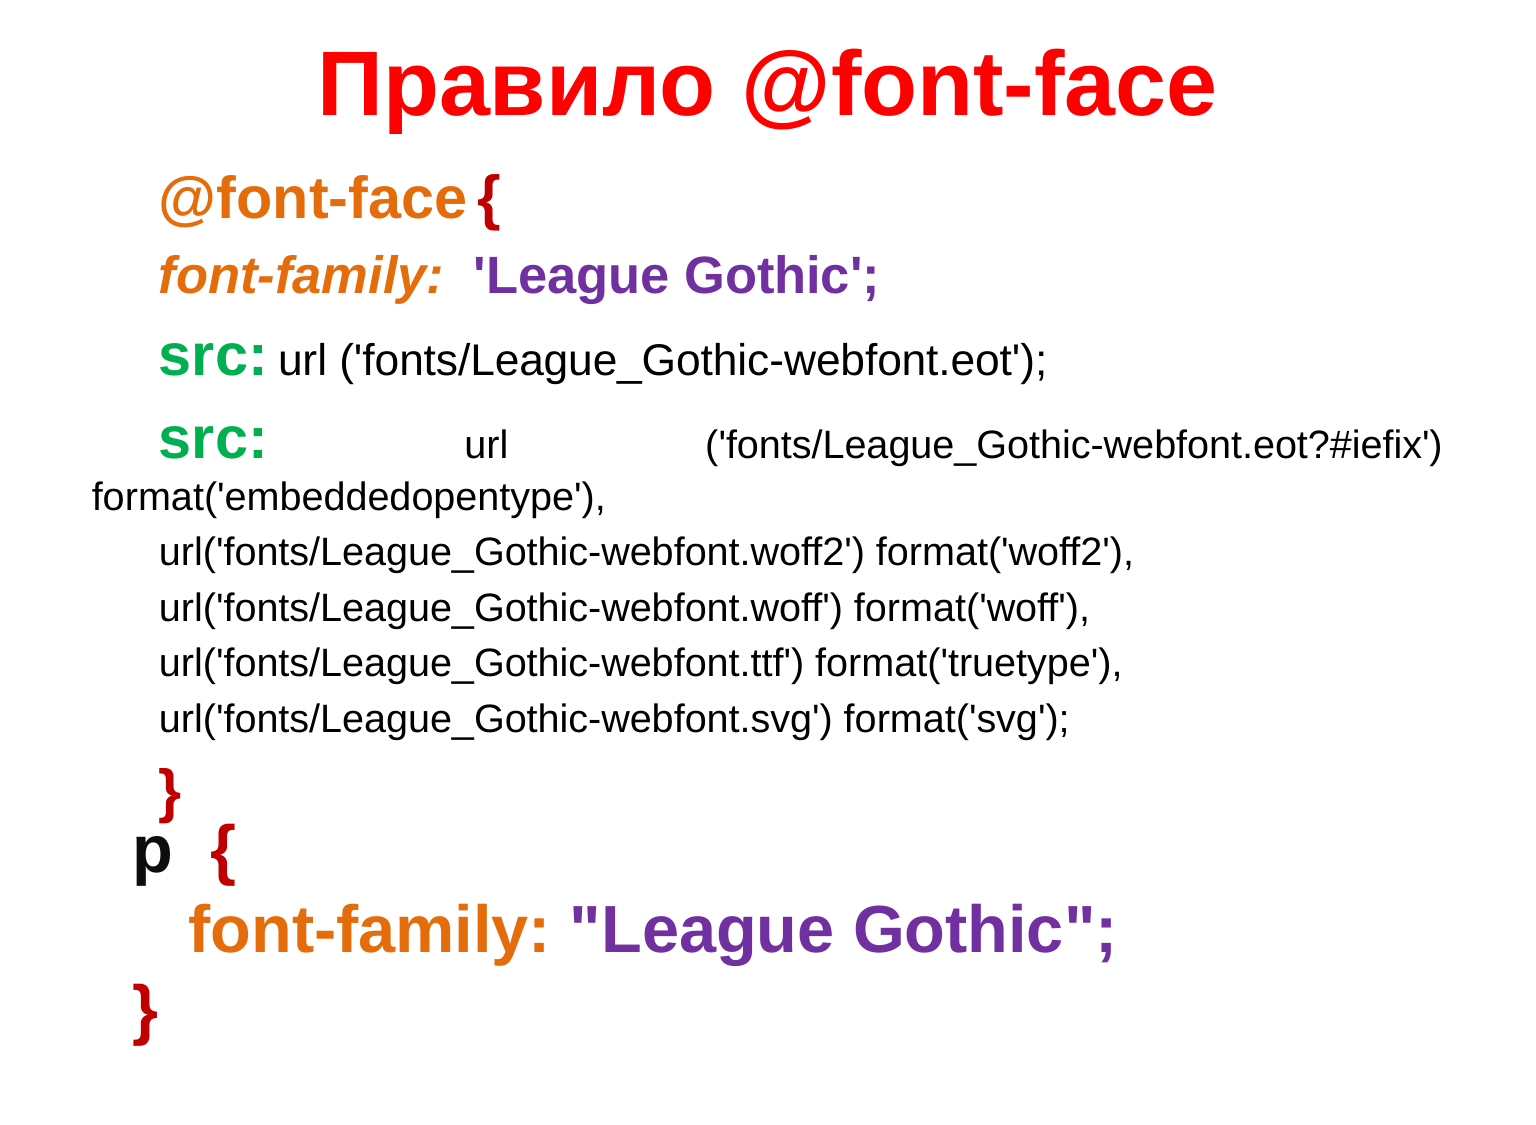

# Правило @font-face
@font-face {
font-family:  'League Gothic';
src: url ('fonts/League_Gothic-webfont.eot');
src: url ('fonts/League_Gothic-webfont.eot?#iefix') format('embeddedopentype'),
url('fonts/League_Gothic-webfont.woff2') format('woff2'),
url('fonts/League_Gothic-webfont.woff') format('woff'),
url('fonts/League_Gothic-webfont.ttf') format('truetype'),
url('fonts/League_Gothic-webfont.svg') format('svg');
}
p  {
   font-family: "League Gothic";
}